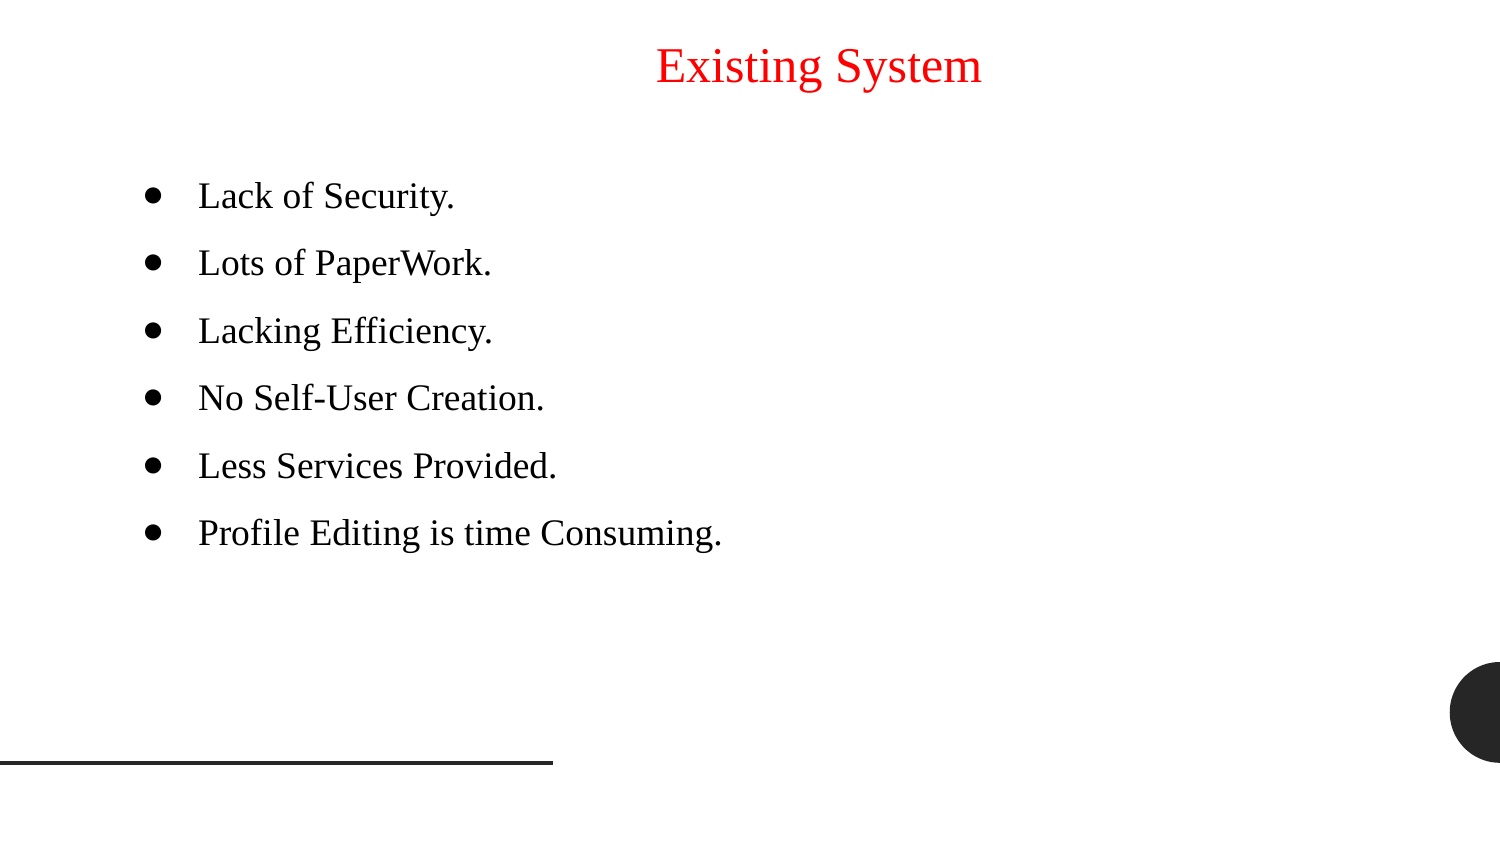

Existing System

Lack of Security.
Lots of PaperWork.
Lacking Efficiency.
No Self-User Creation.
Less Services Provided.
Profile Editing is time Consuming.